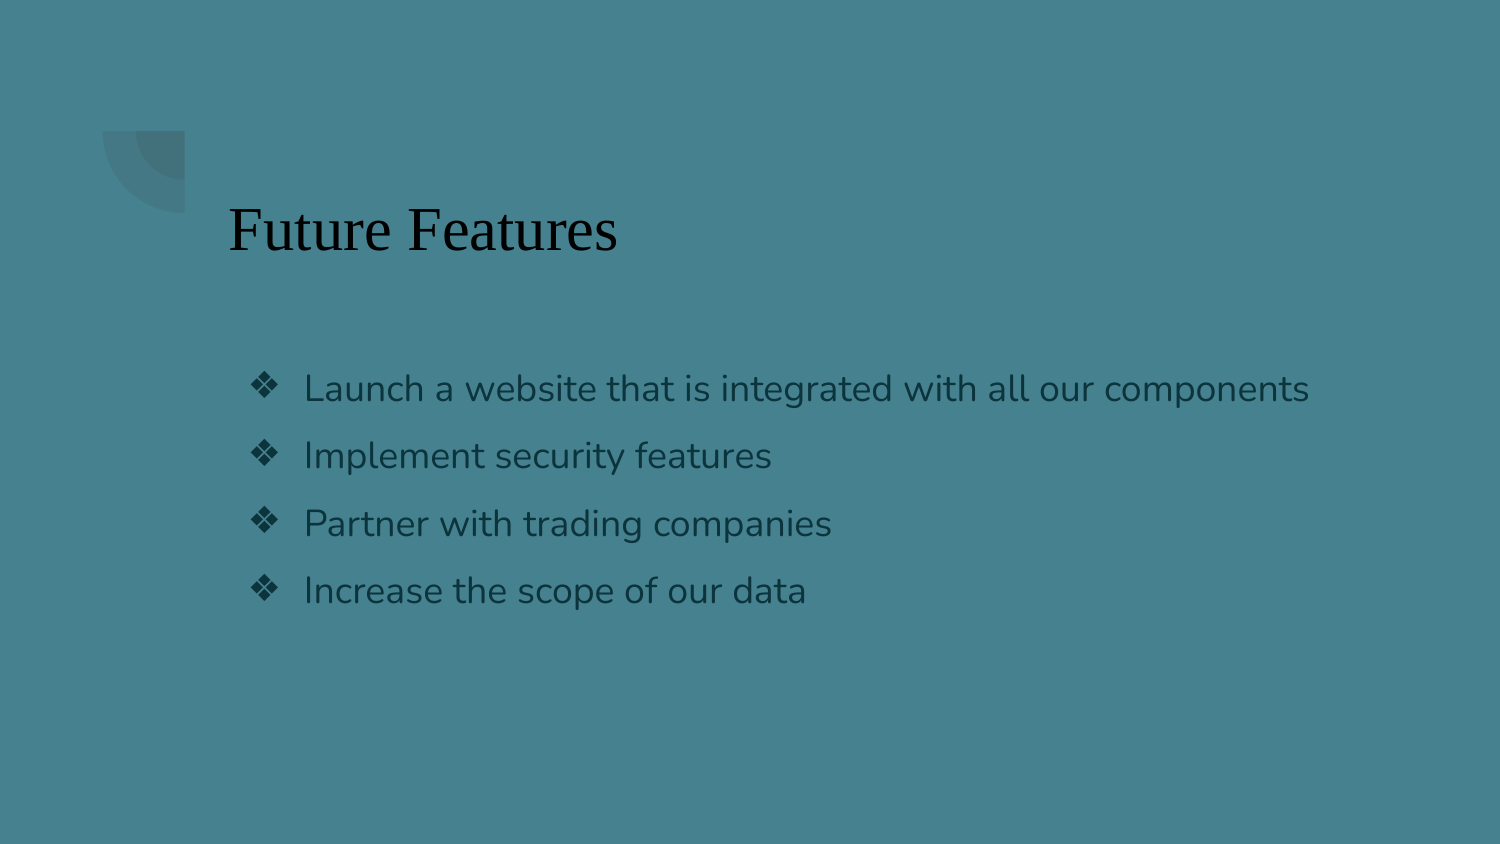

# Future Features

Launch a website that is integrated with all our components
Implement security features
Partner with trading companies
Increase the scope of our data